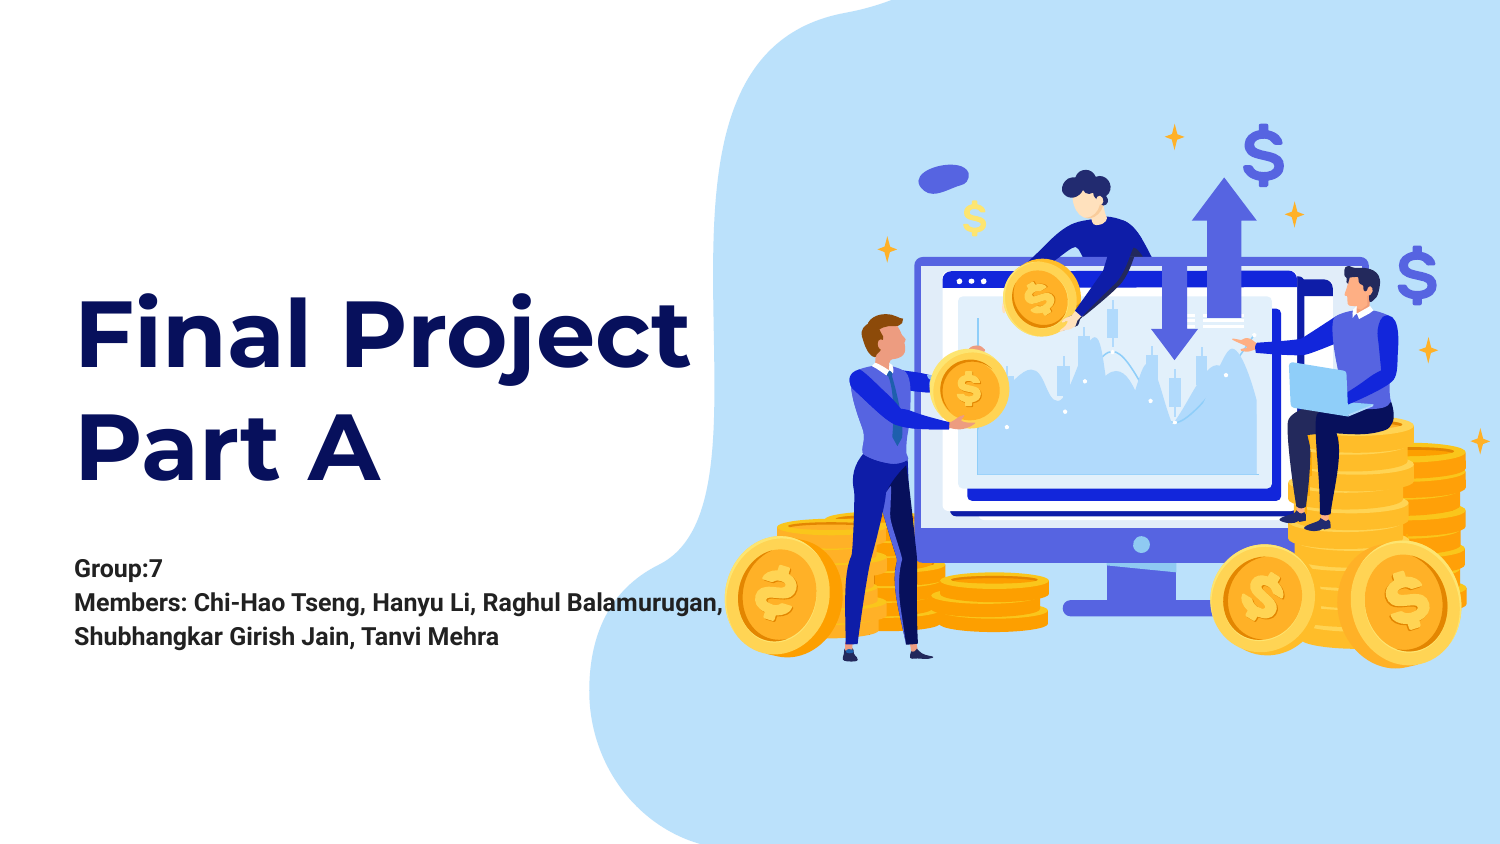

# Final Project Part A

Group:7
Members: Chi-Hao Tseng, Hanyu Li, Raghul Balamurugan, Shubhangkar Girish Jain, Tanvi Mehra